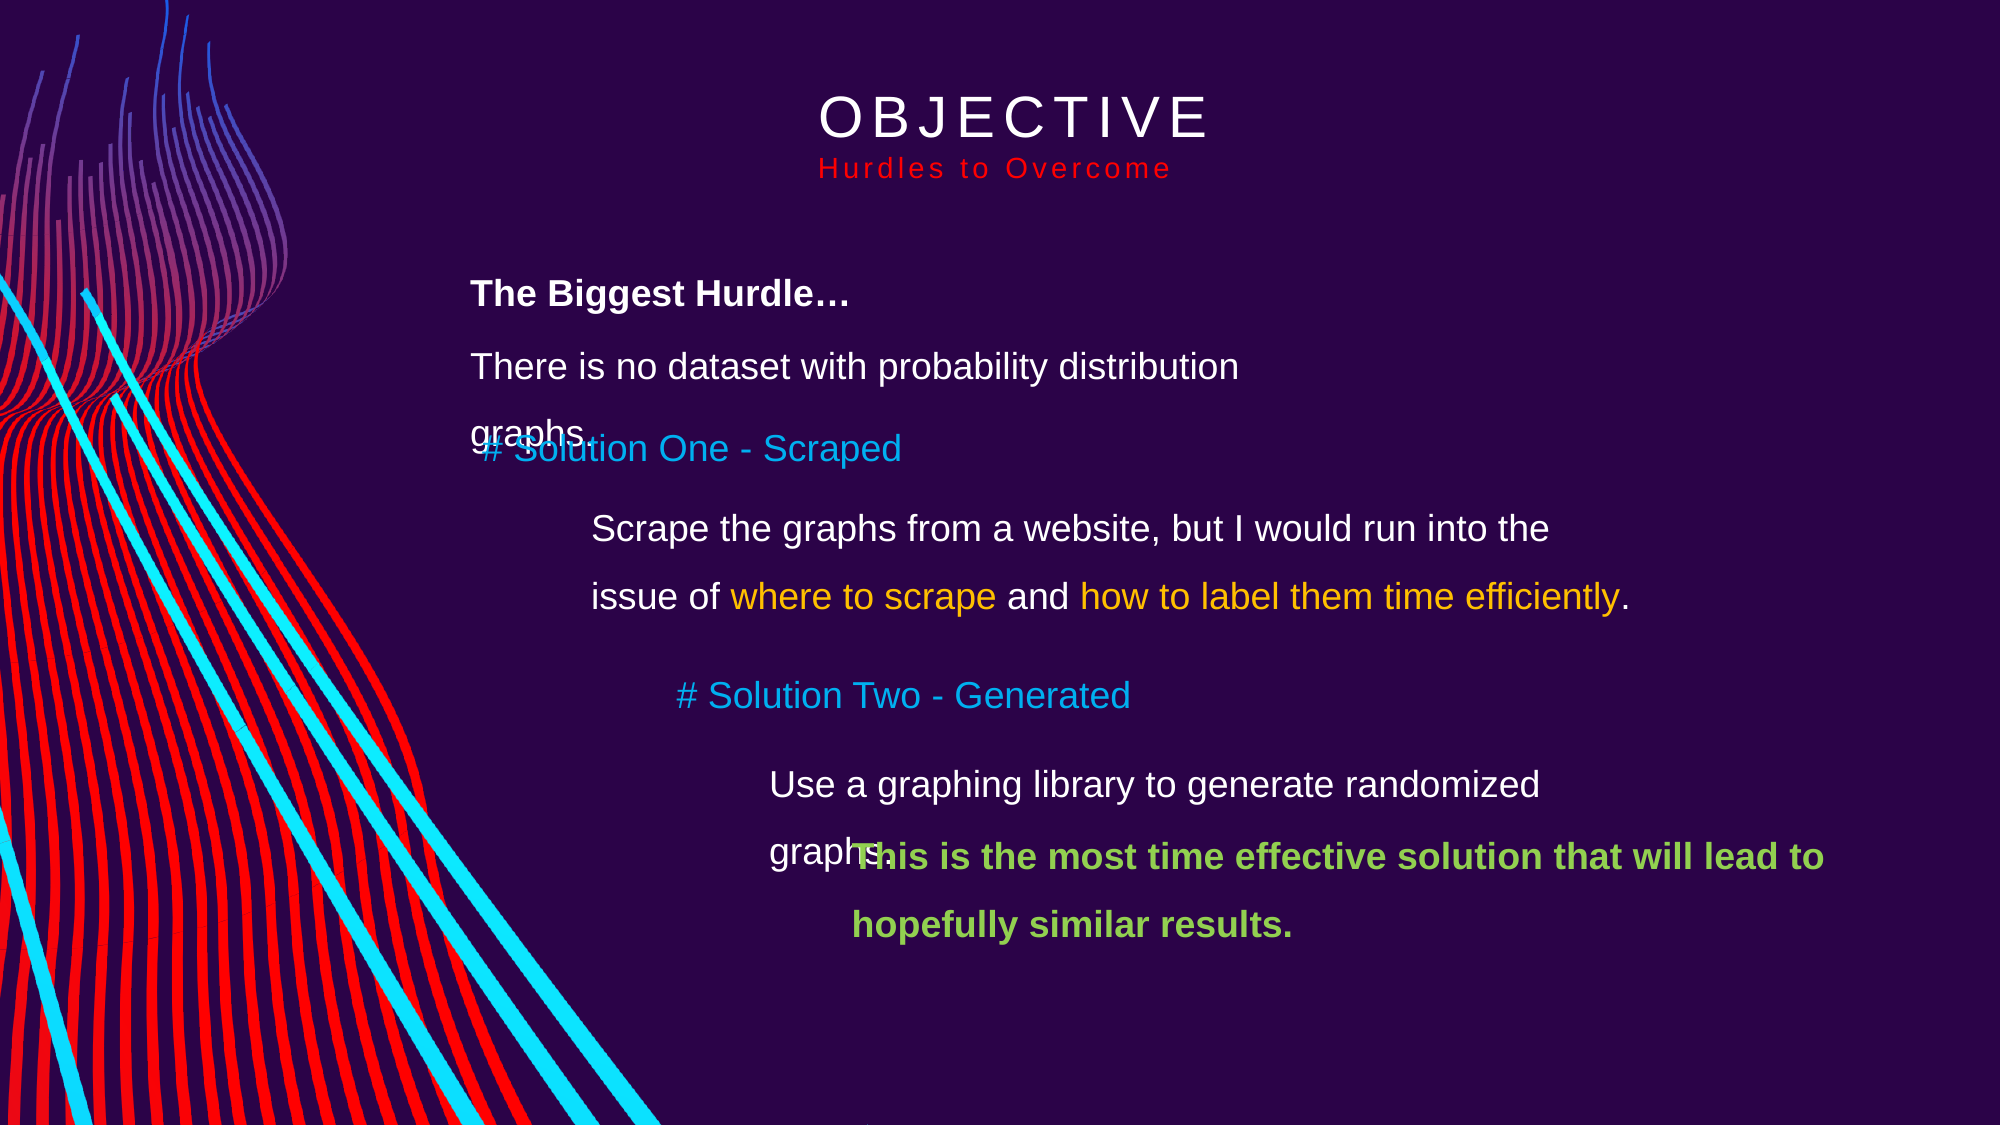

# Objective
Hurdles to Overcome

The Biggest Hurdle…

There is no dataset with probability distribution graphs.

# Solution One - Scraped

Scrape the graphs from a website, but I would run into the issue of where to scrape and how to label them time efficiently.

# Solution Two - Generated

Use a graphing library to generate randomized graphs.

This is the most time effective solution that will lead to hopefully similar results.